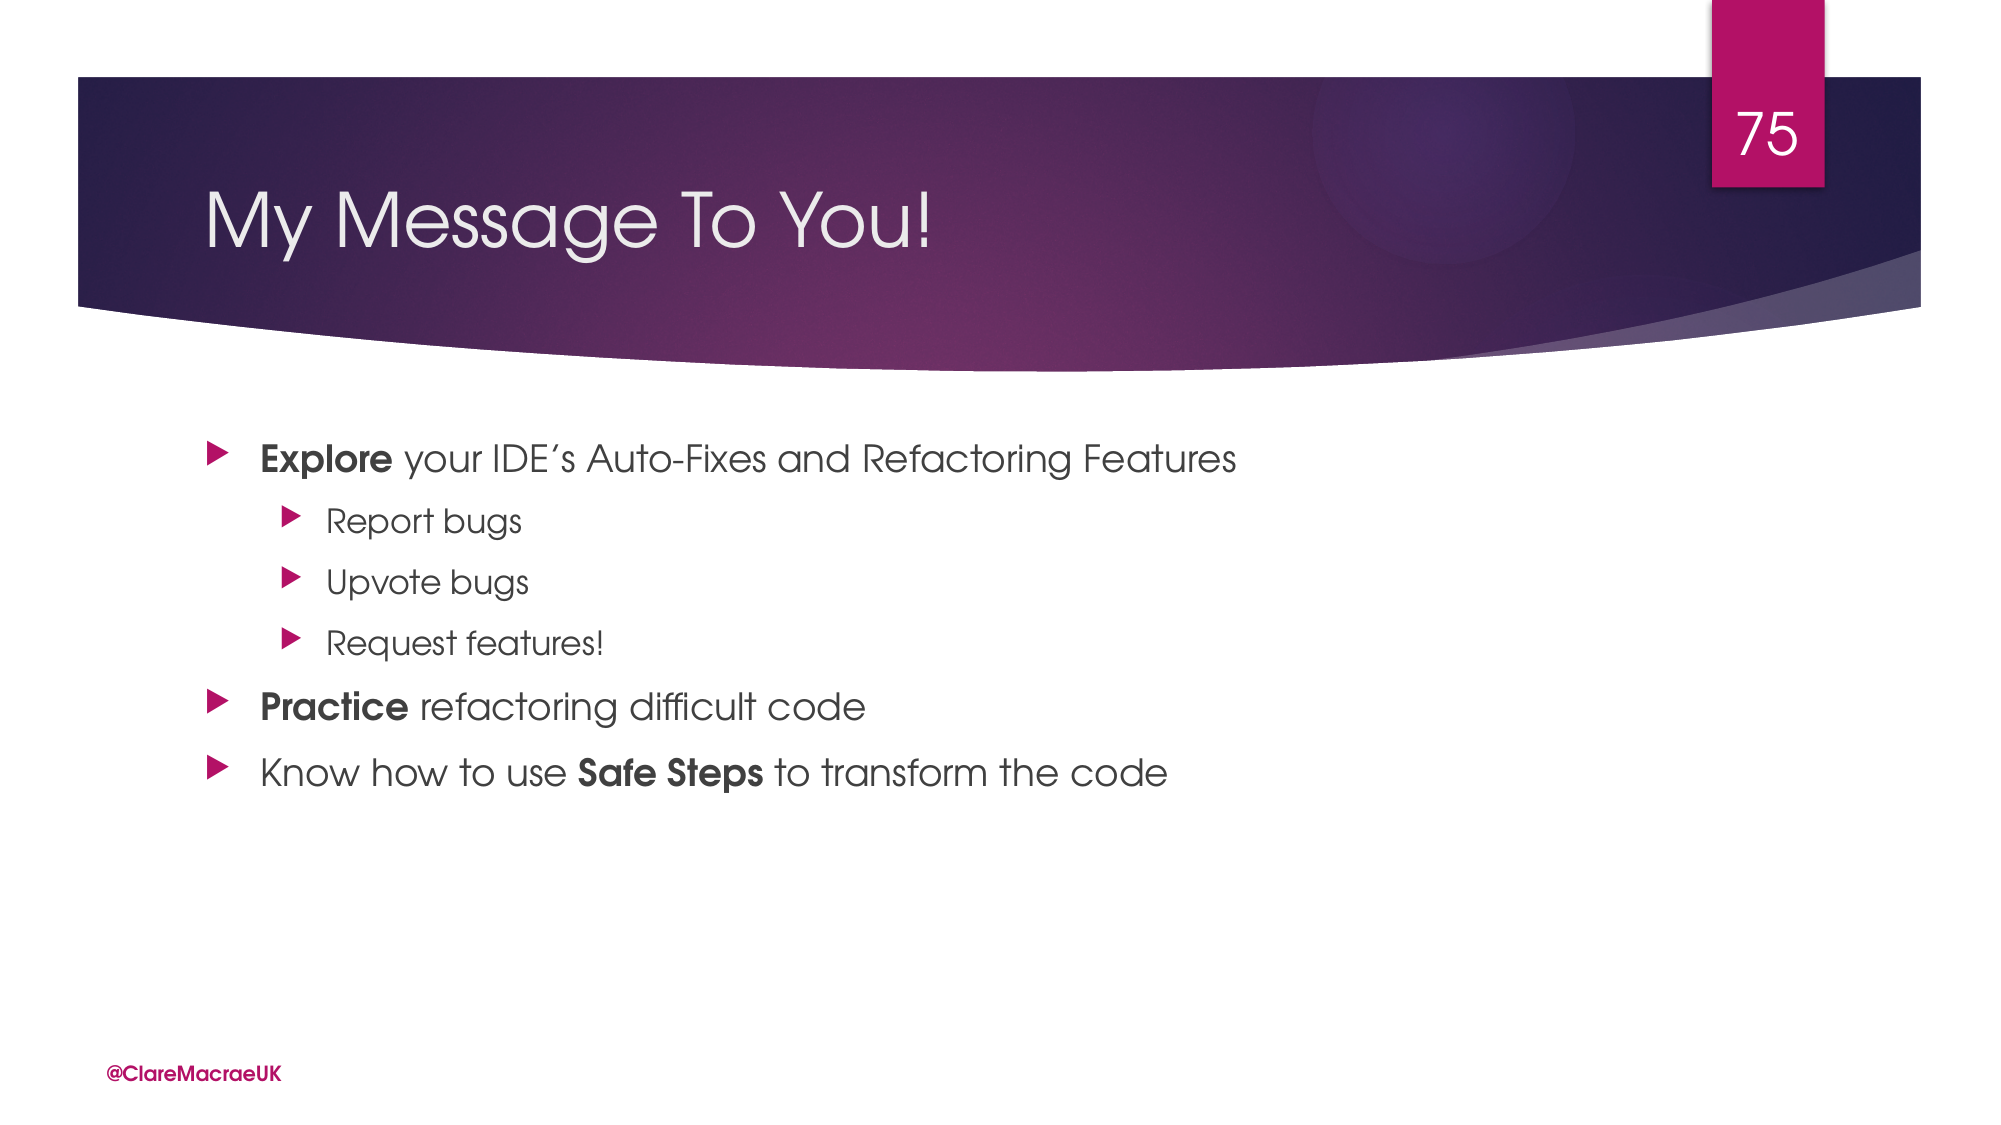

75
# My Message To You!
Explore your IDE’s Auto-Fixes and Refactoring Features
Report bugs
Upvote bugs
Request features!
Practice refactoring difficult code
Know how to use Safe Steps to transform the code
@ClareMacraeUK